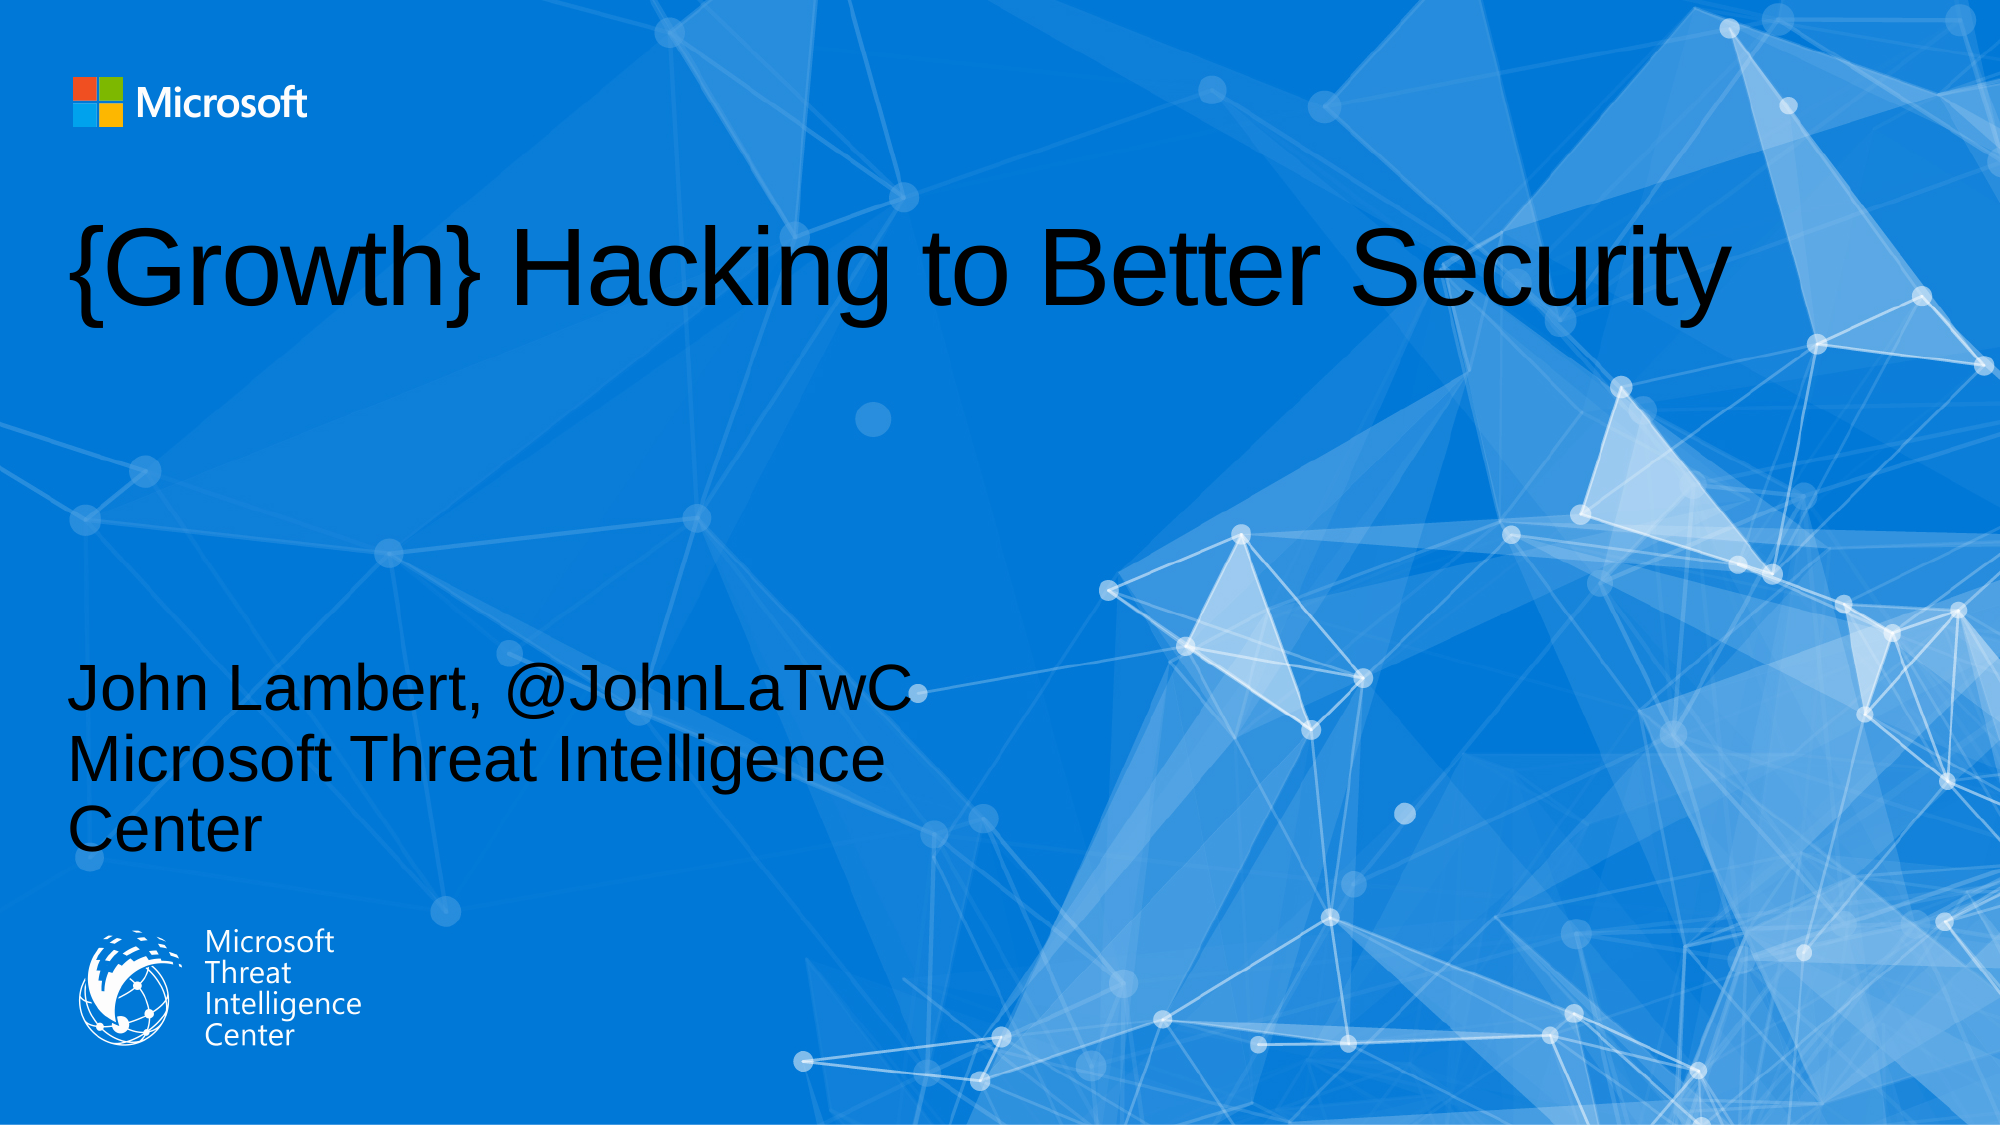

# {Growth} Hacking to Better Security
John Lambert, @JohnLaTwC
Microsoft Threat Intelligence Center